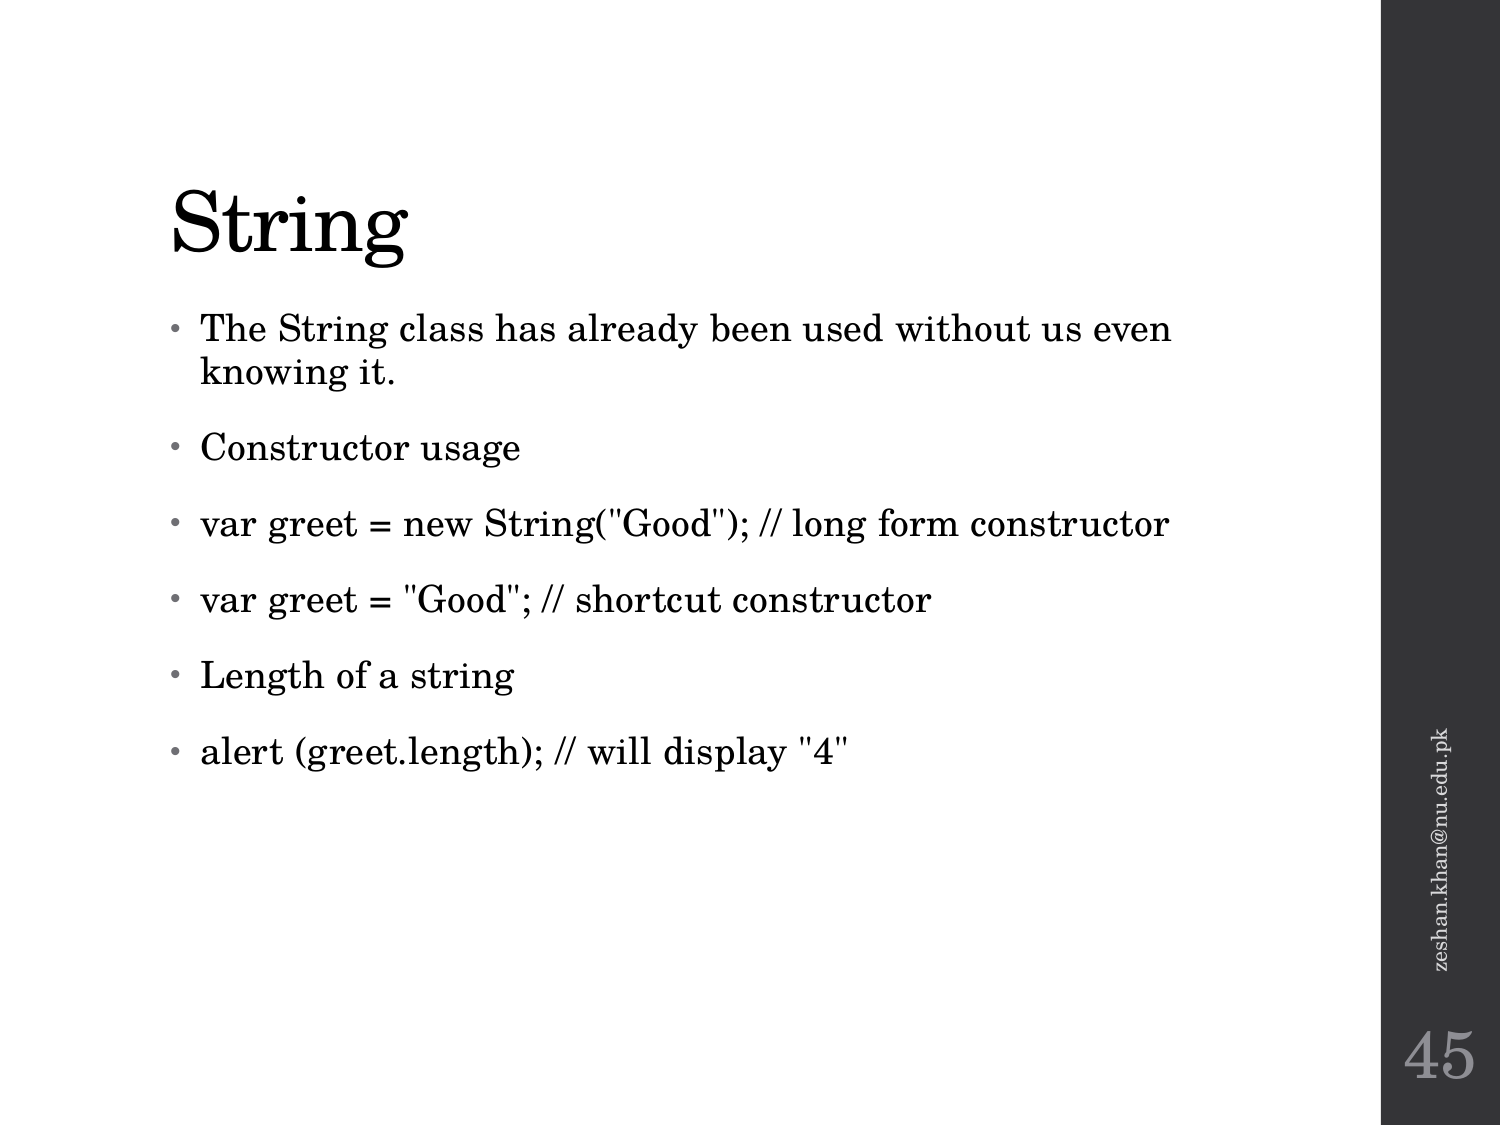

# String
The String class has already been used without us even knowing it.
Constructor usage
var greet = new String("Good"); // long form constructor
var greet = "Good"; // shortcut constructor
Length of a string
alert (greet.length); // will display "4"
zeshan.khan@nu.edu.pk
45